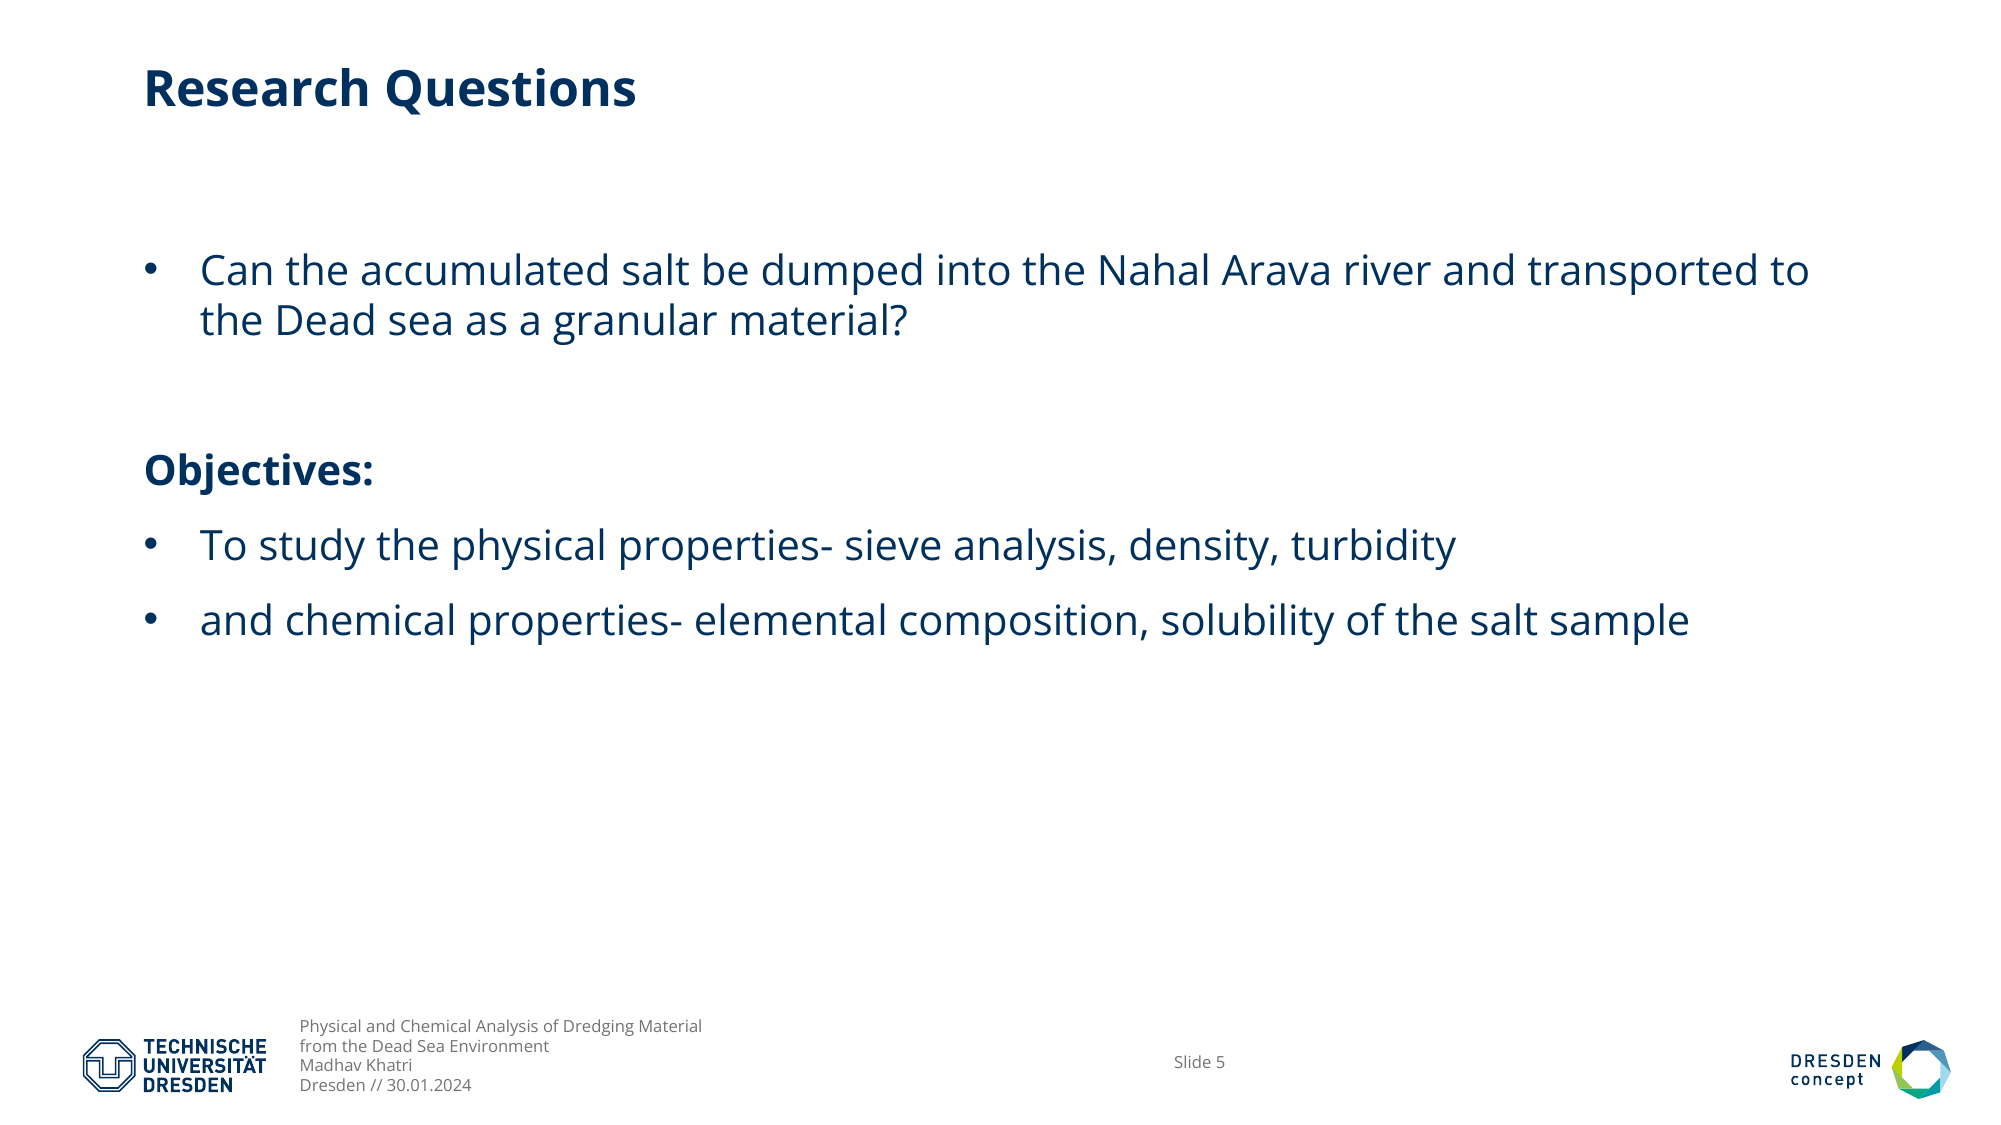

# Research Questions
Can the accumulated salt be dumped into the Nahal Arava river and transported to the Dead sea as a granular material?

Objectives:
To study the physical properties- sieve analysis, density, turbidity
and chemical properties- elemental composition, solubility of the salt sample